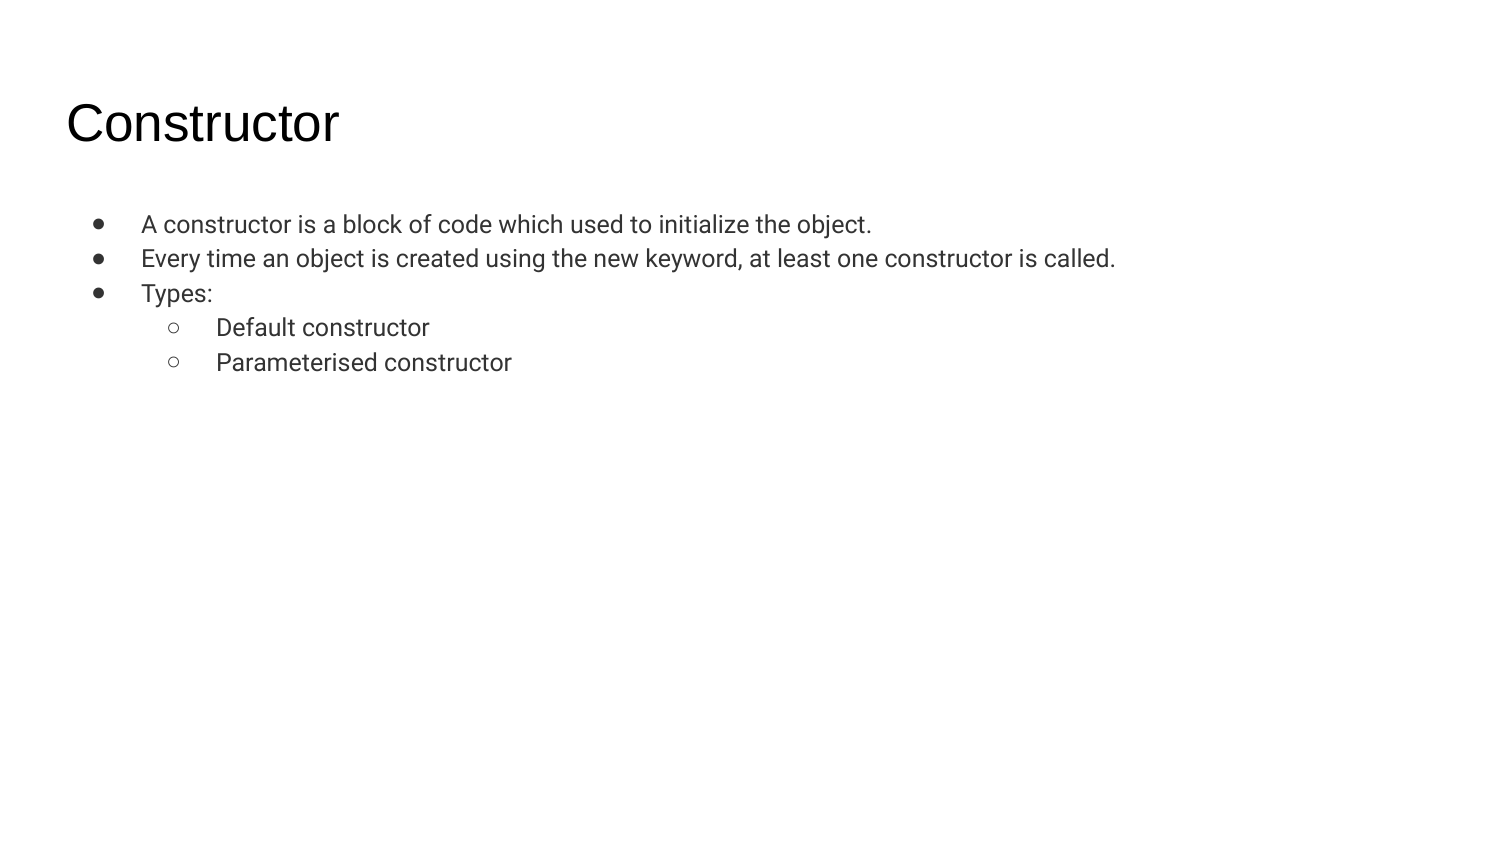

# Constructor
A constructor is a block of code which used to initialize the object.
Every time an object is created using the new keyword, at least one constructor is called.
Types:
Default constructor
Parameterised constructor